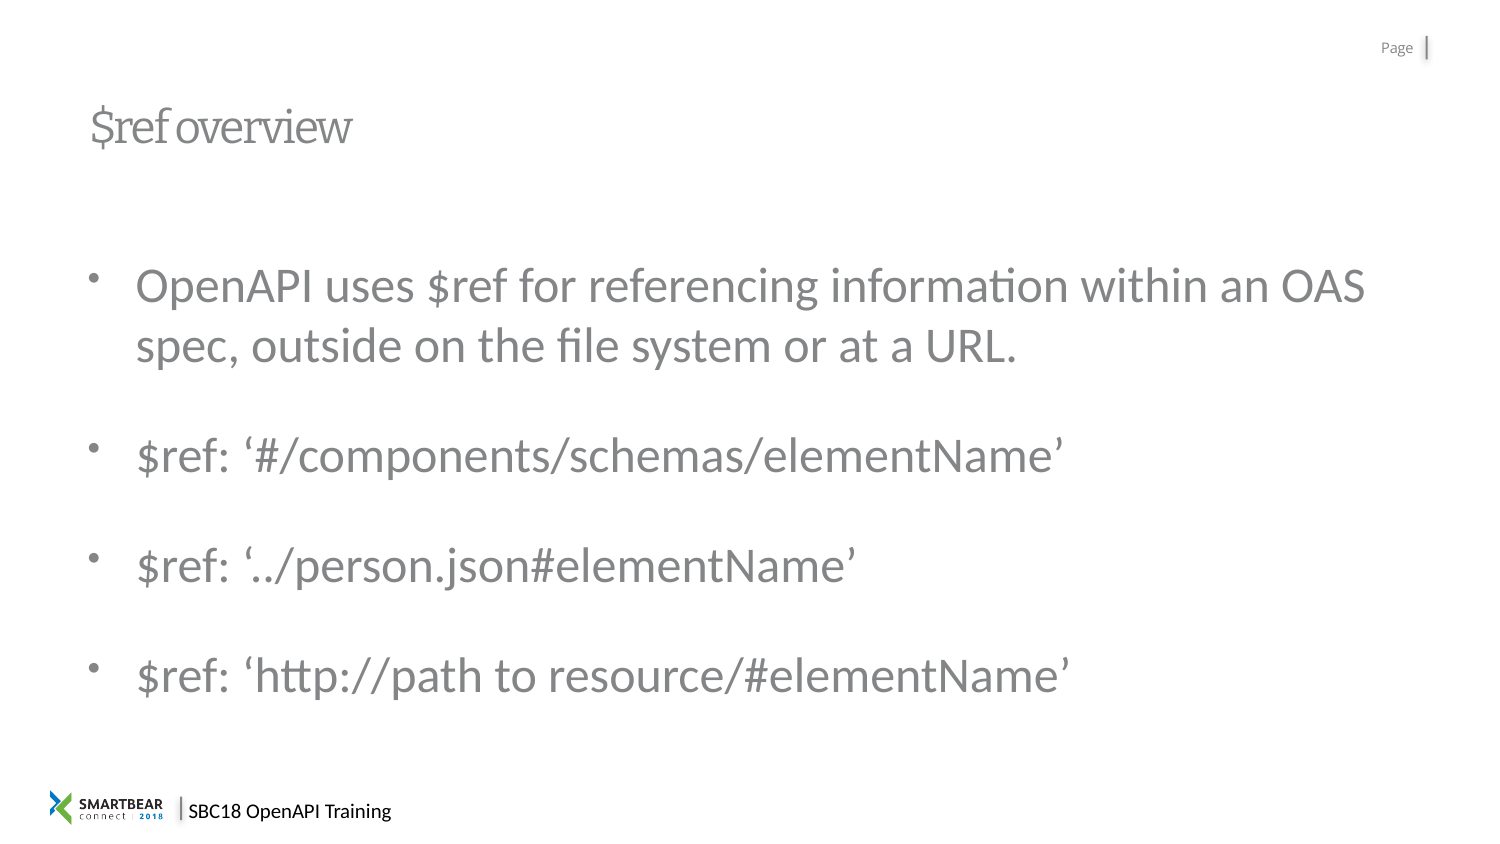

# $ref overview
OpenAPI uses $ref for referencing information within an OAS spec, outside on the file system or at a URL.
$ref: ‘#/components/schemas/elementName’
$ref: ‘../person.json#elementName’
$ref: ‘http://path to resource/#elementName’

SBC18 OpenAPI Training